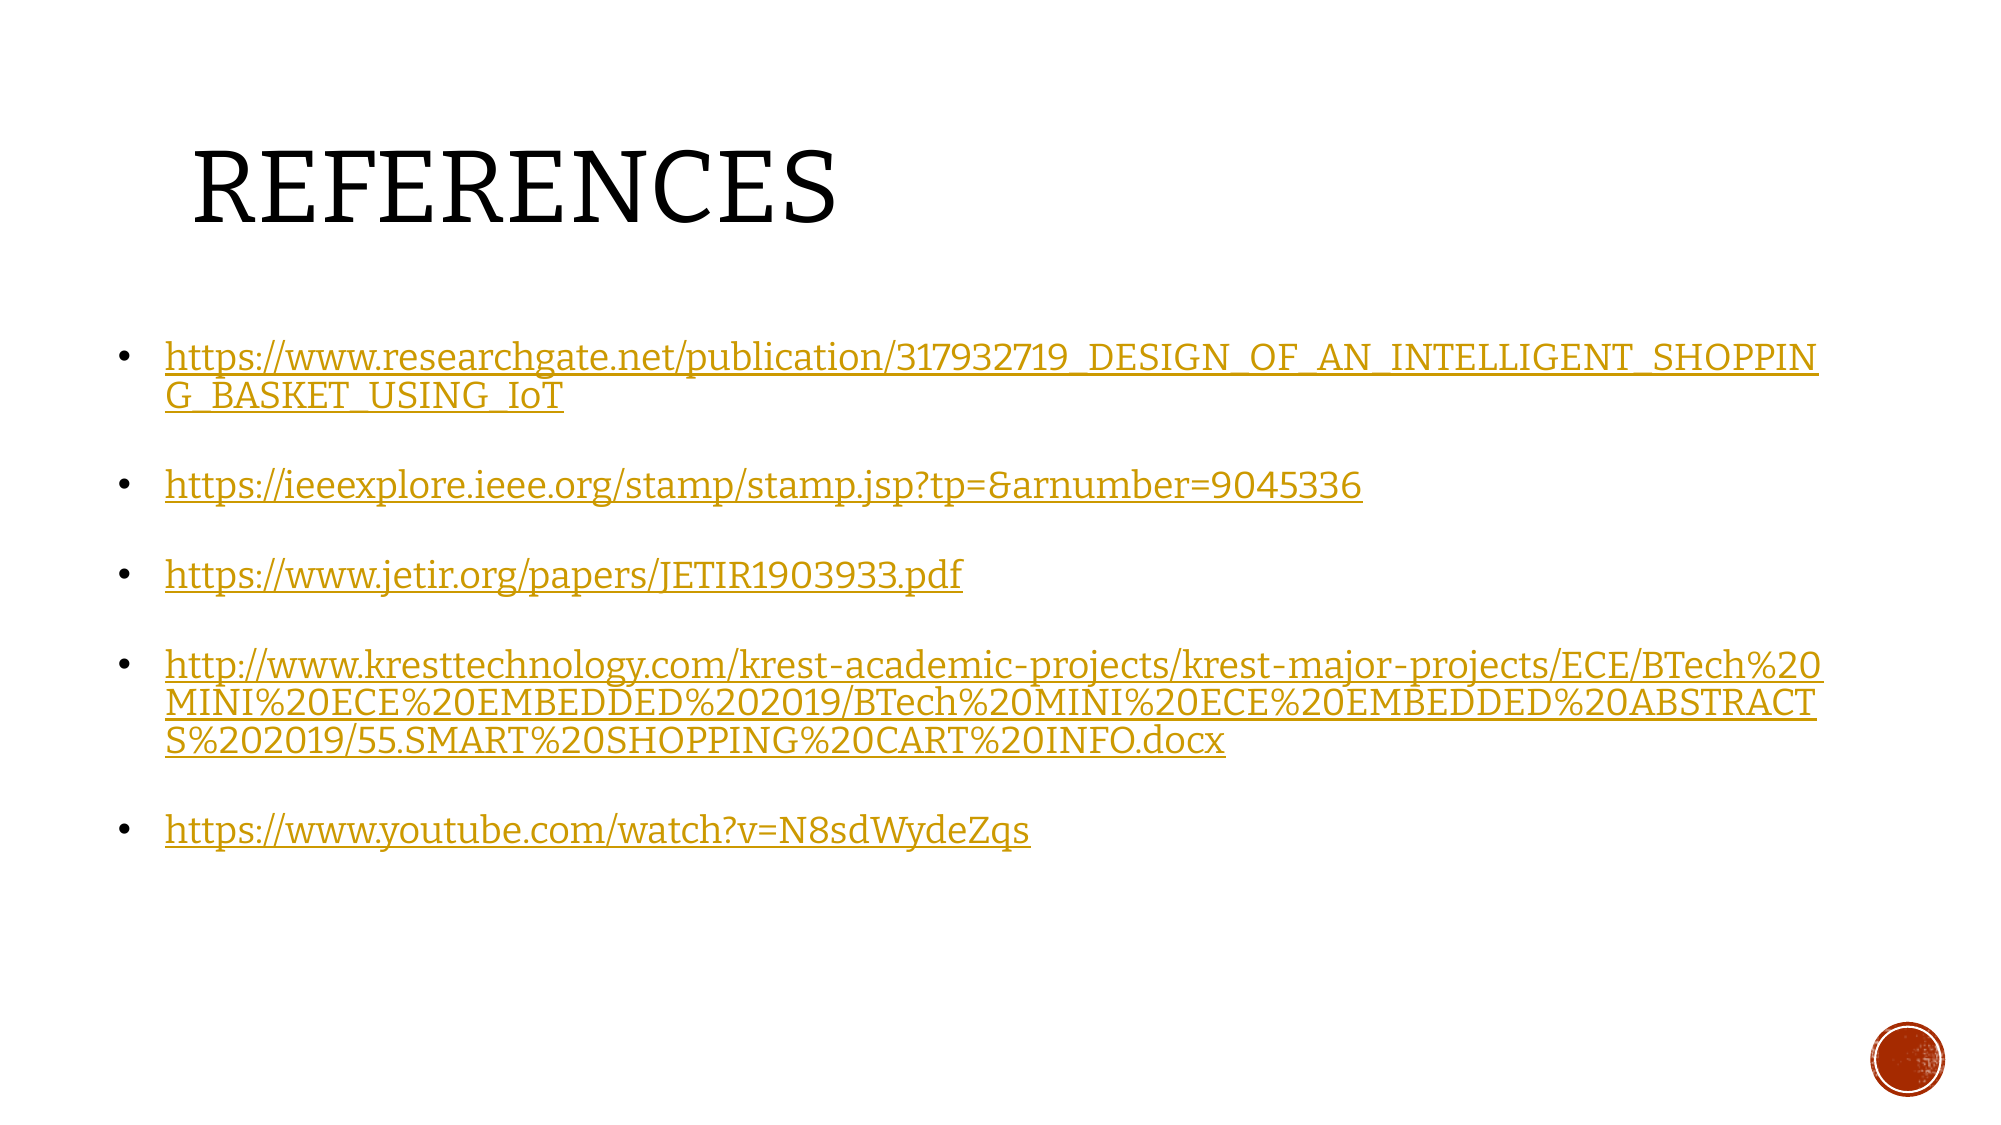

# References
https://www.researchgate.net/publication/317932719_DESIGN_OF_AN_INTELLIGENT_SHOPPING_BASKET_USING_IoT

https://ieeexplore.ieee.org/stamp/stamp.jsp?tp=&arnumber=9045336

https://www.jetir.org/papers/JETIR1903933.pdf

http://www.kresttechnology.com/krest-academic-projects/krest-major-projects/ECE/BTech%20MINI%20ECE%20EMBEDDED%202019/BTech%20MINI%20ECE%20EMBEDDED%20ABSTRACTS%202019/55.SMART%20SHOPPING%20CART%20INFO.docx

https://www.youtube.com/watch?v=N8sdWydeZqs